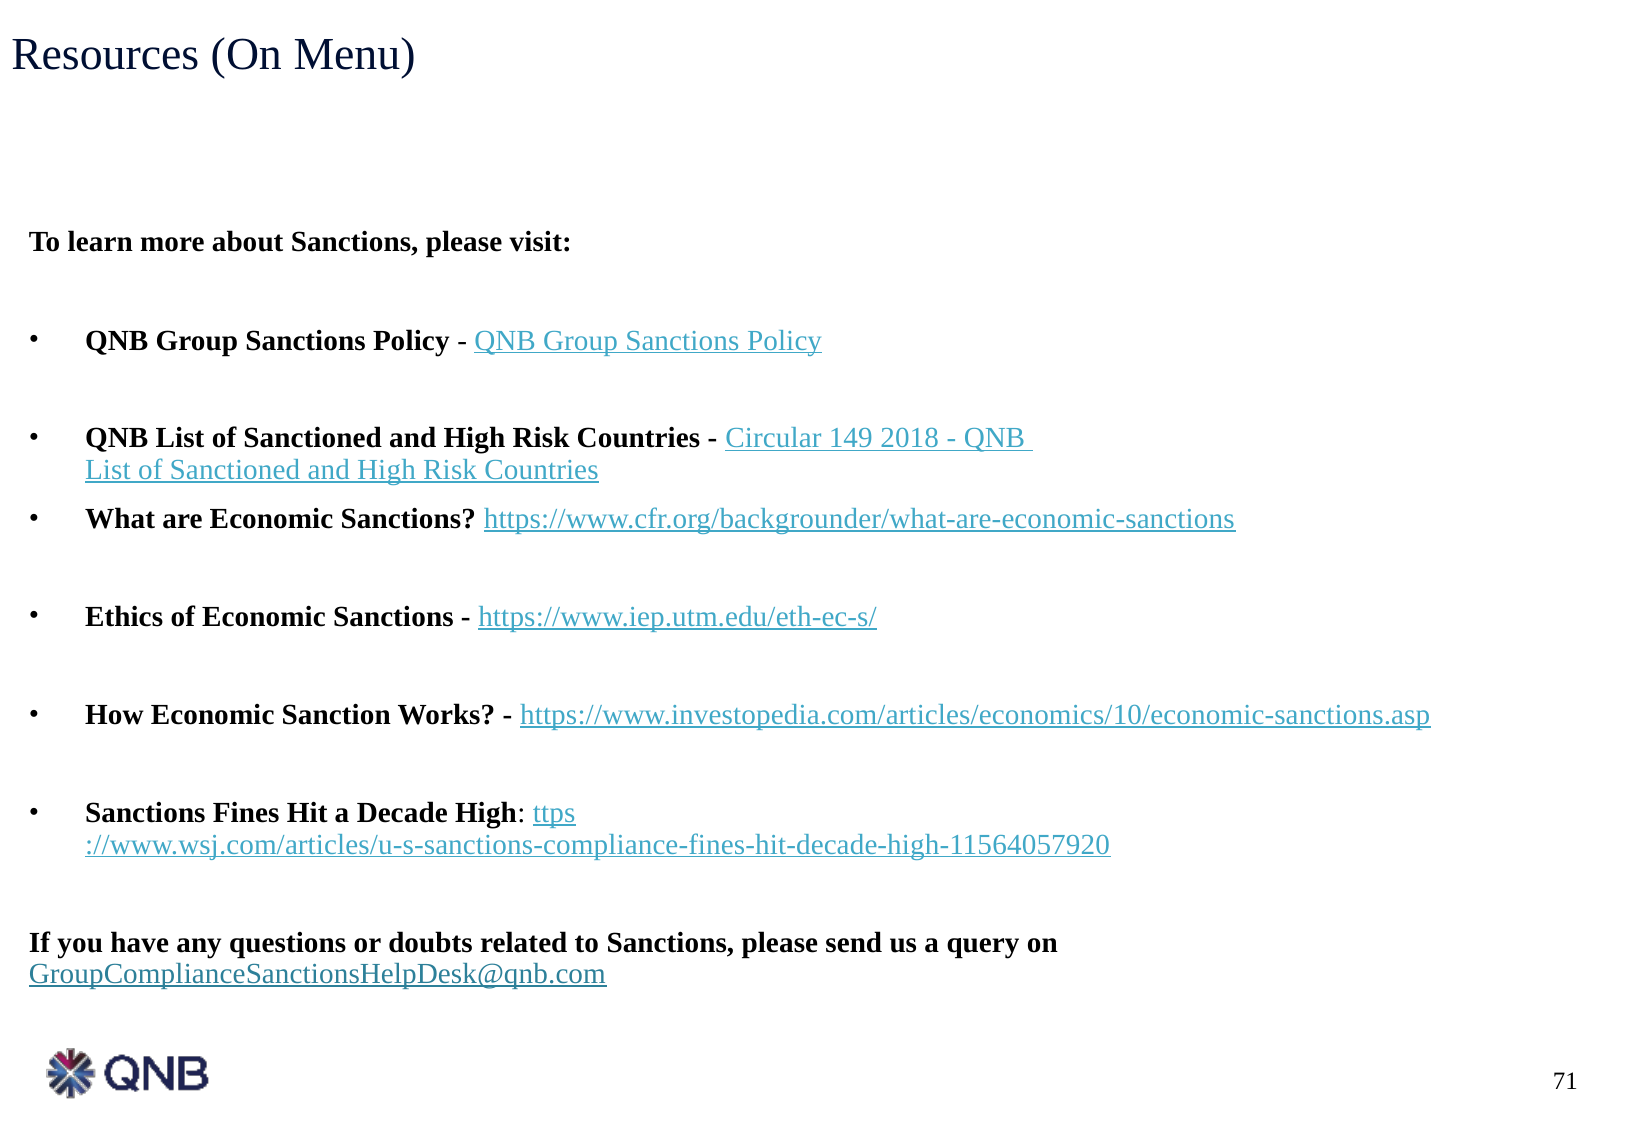

Resources (On Menu)
RESOURCES (On top menu)

To learn more about Sanctions, please visit:

QNB Group Sanctions Policy - QNB Group Sanctions Policy

QNB List of Sanctioned and High Risk Countries - Circular 149 2018 - QNB List of Sanctioned and High Risk Countries
What are Economic Sanctions? https://www.cfr.org/backgrounder/what-are-economic-sanctions

Ethics of Economic Sanctions - https://www.iep.utm.edu/eth-ec-s/

How Economic Sanction Works? - https://www.investopedia.com/articles/economics/10/economic-sanctions.asp

Sanctions Fines Hit a Decade High: ttps://www.wsj.com/articles/u-s-sanctions-compliance-fines-hit-decade-high-11564057920

If you have any questions or doubts related to Sanctions, please send us a query on GroupComplianceSanctionsHelpDesk@qnb.com

71